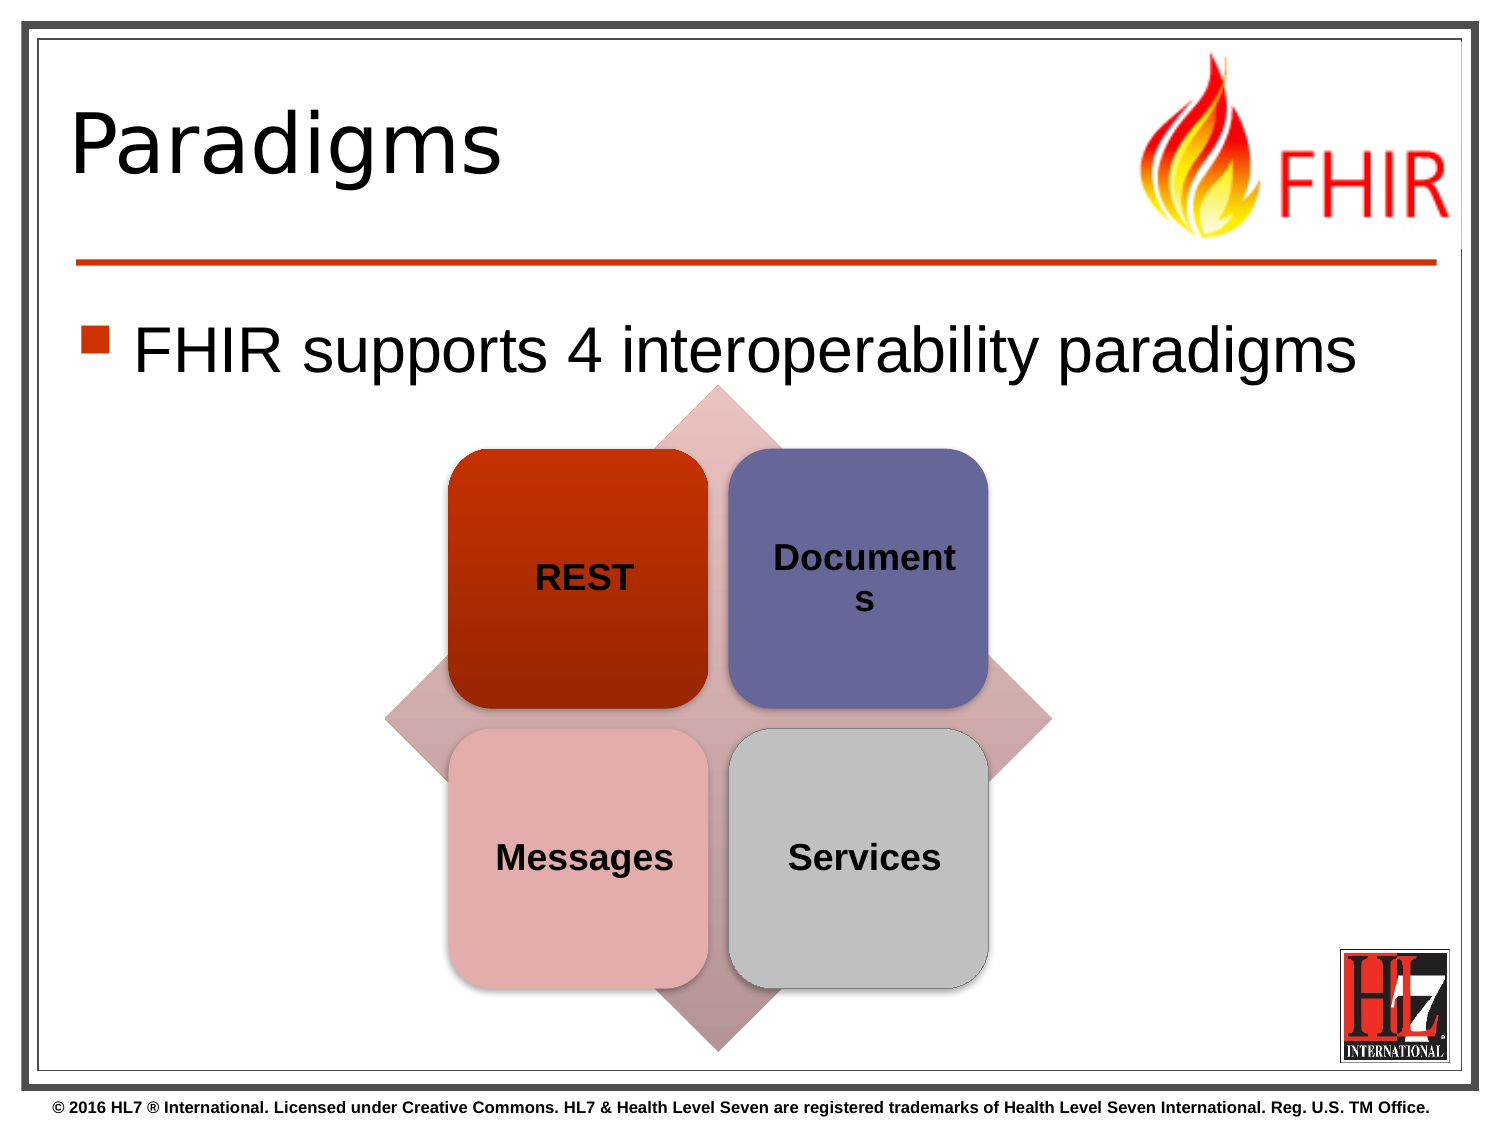

# Paradigms
FHIR supports 4 interoperability paradigms
REST
Documents
Messages
Services